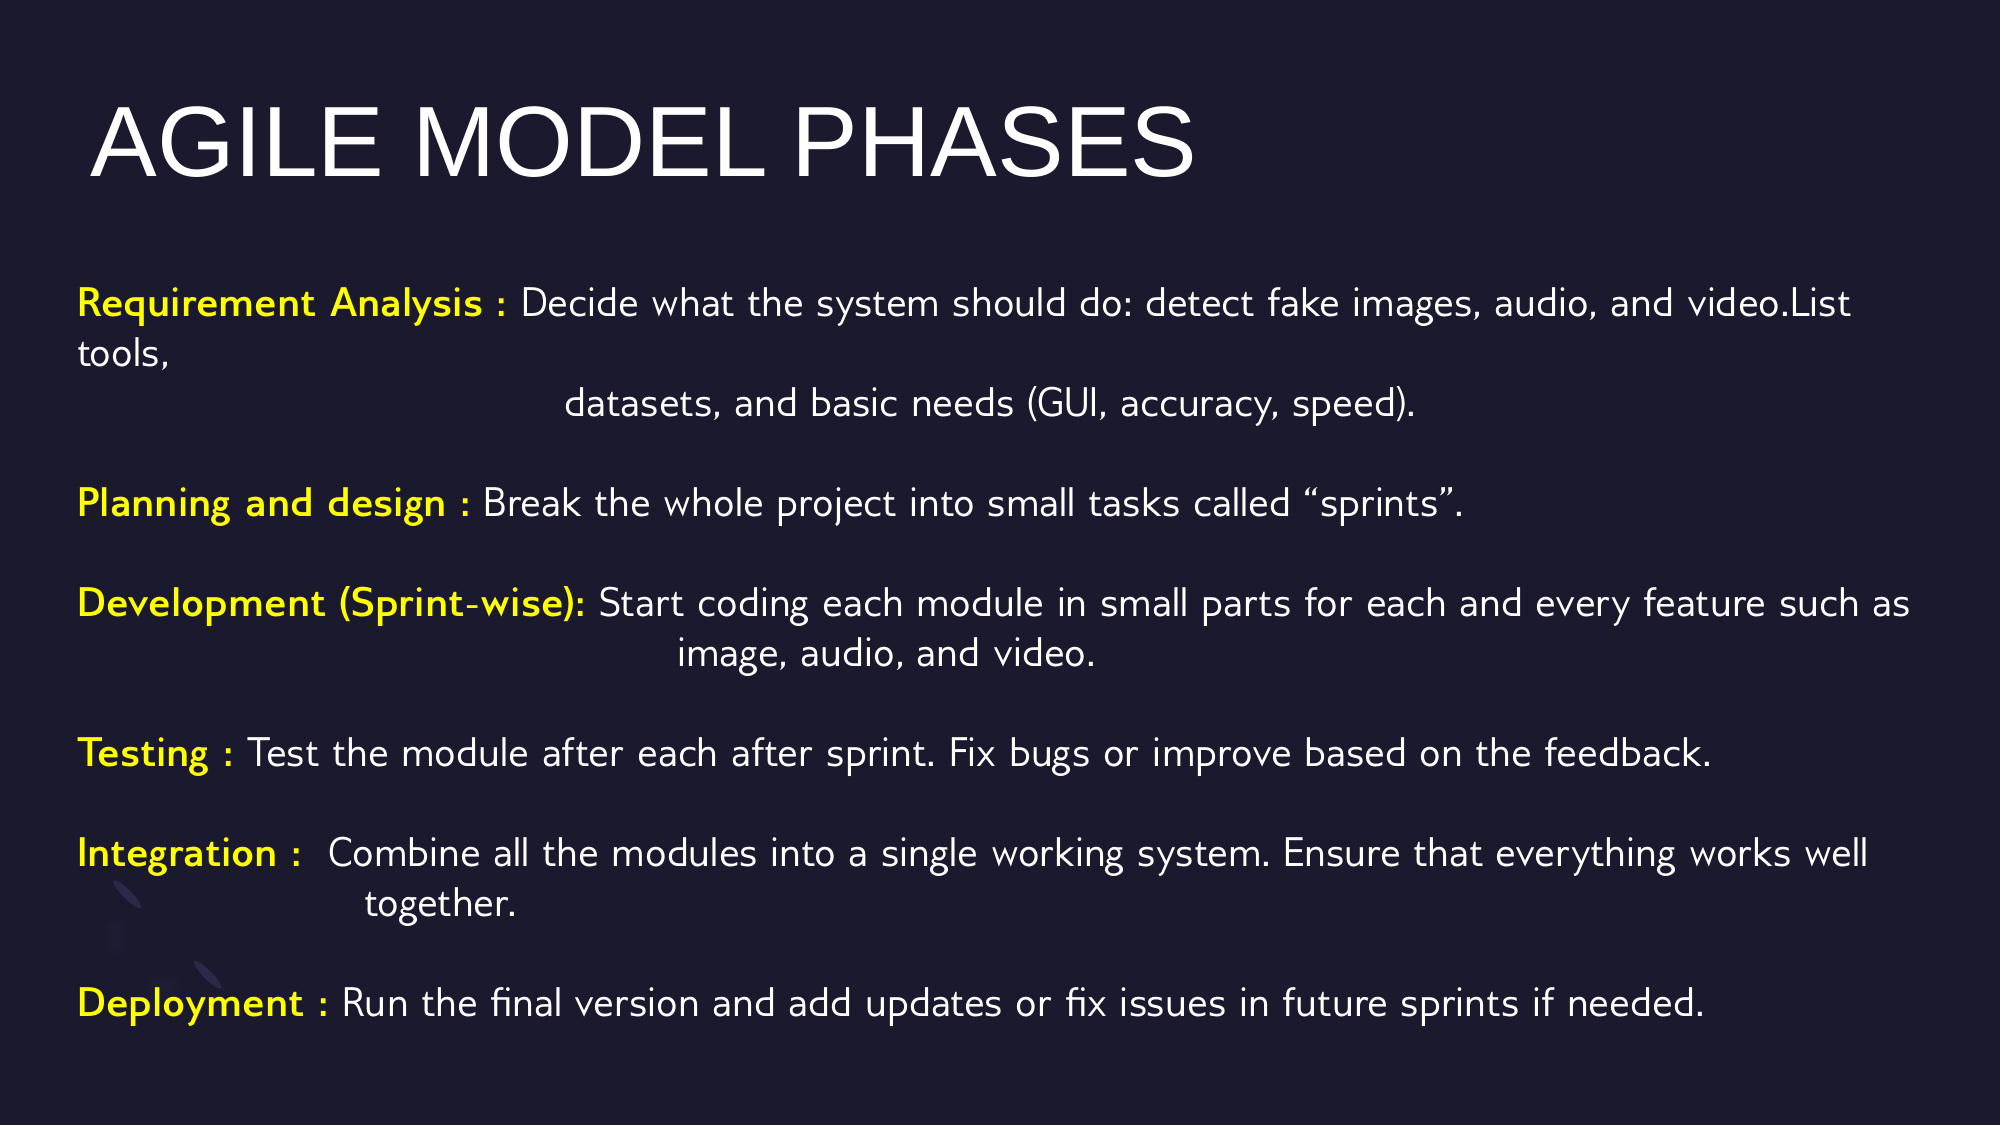

# AGILE MODEL PHASES

Requirement Analysis : Decide what the system should do: detect fake images, audio, and video.List tools,
                                       datasets, and basic needs (GUI, accuracy, speed).
Planning and design : Break the whole project into small tasks called “sprints”.
Development (Sprint-wise): Start coding each module in small parts for each and every feature such as
                                                image, audio, and video.
Testing : Test the module after each after sprint. Fix bugs or improve based on the feedback.
Integration :  Combine all the modules into a single working system. Ensure that everything works well
                       together.
Deployment : Run the final version and add updates or fix issues in future sprints if needed.